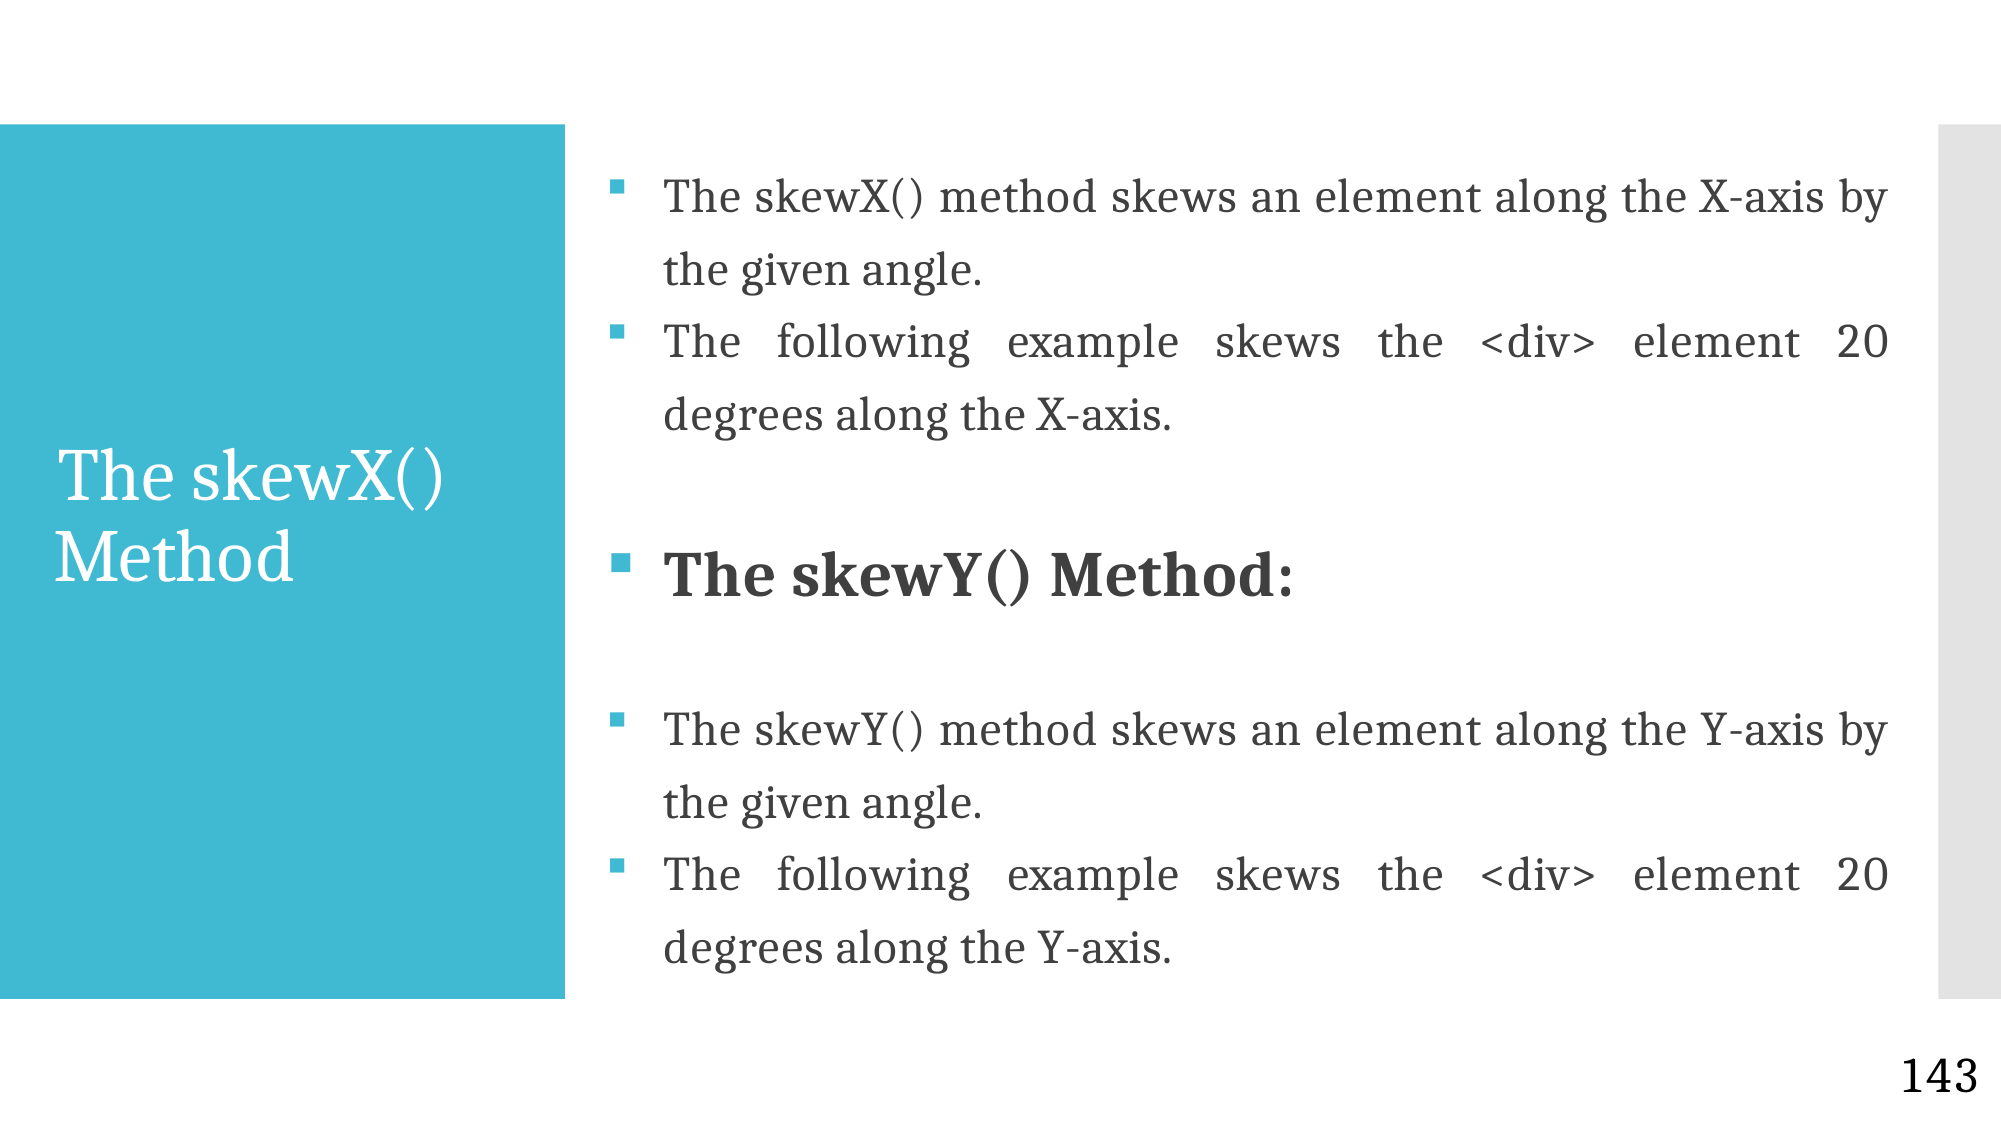

The skewX() method skews an element along the X-axis by the given angle.
The following example skews the <div> element 20 degrees along the X-axis.

The skewY() Method:

The skewY() method skews an element along the Y-axis by the given angle.
The following example skews the <div> element 20 degrees along the Y-axis.
# The skewX() Method
143